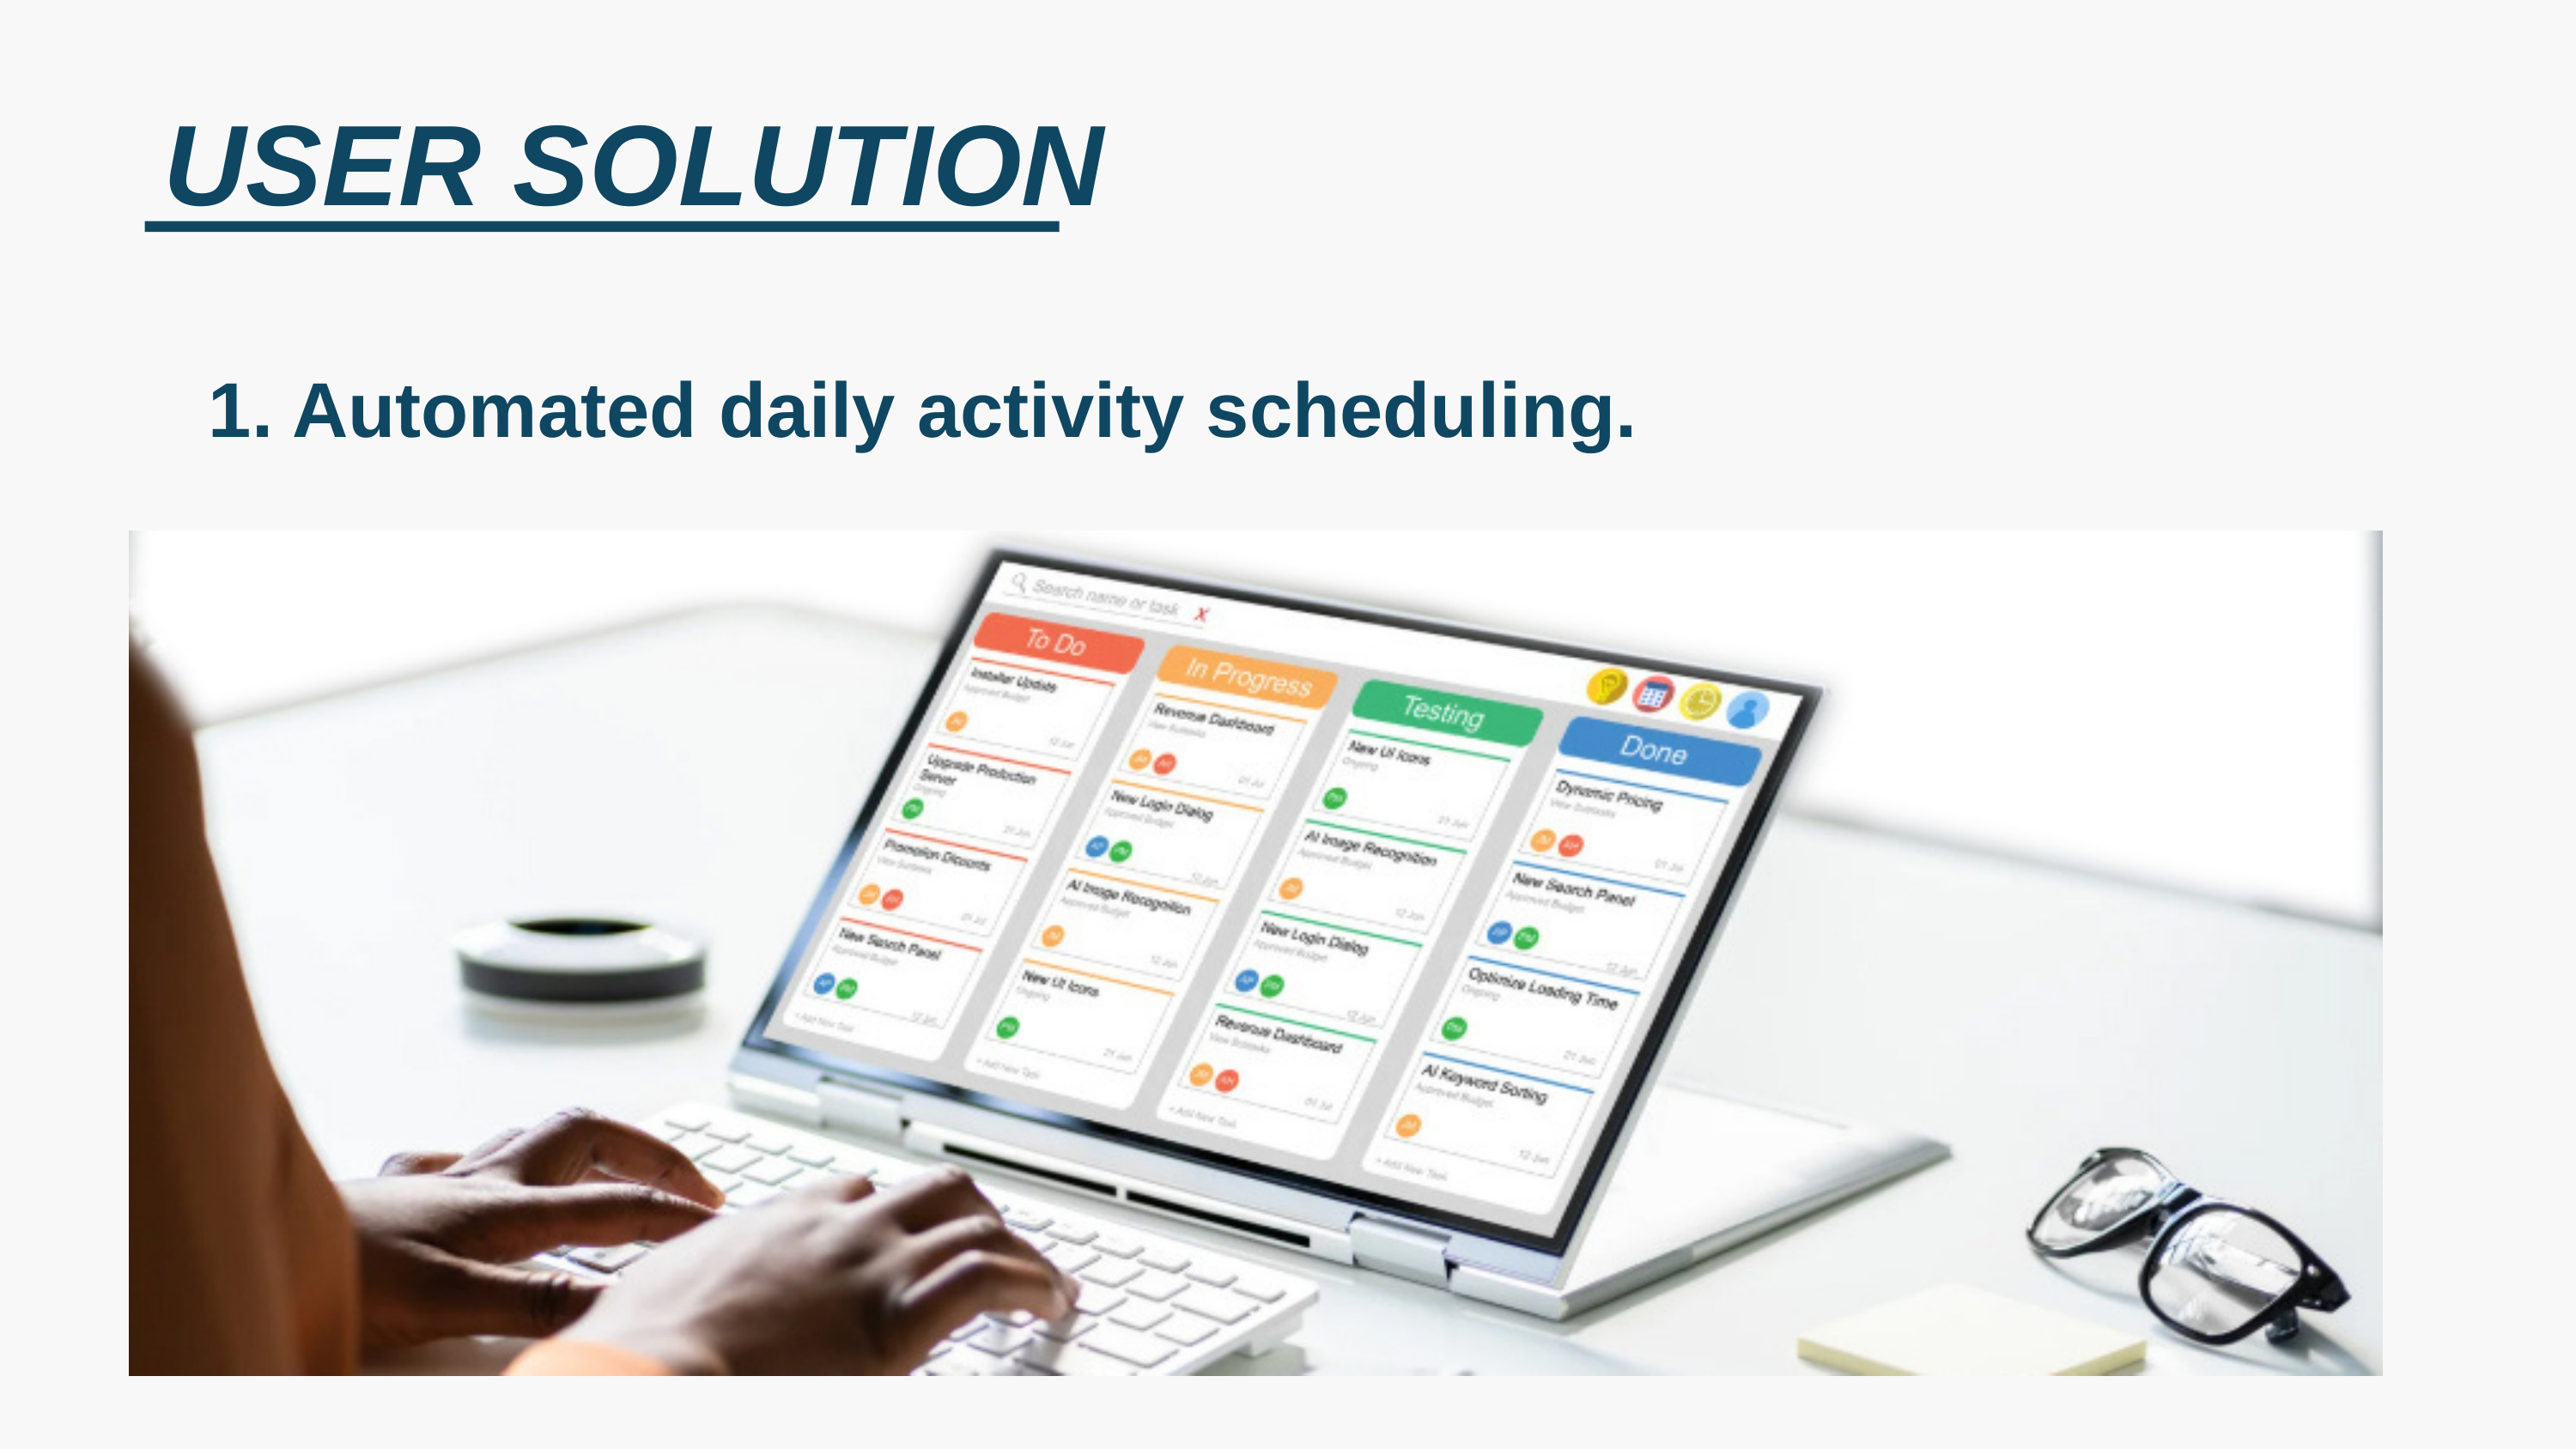

USER SOLUTION

   1. Automated daily activity scheduling.